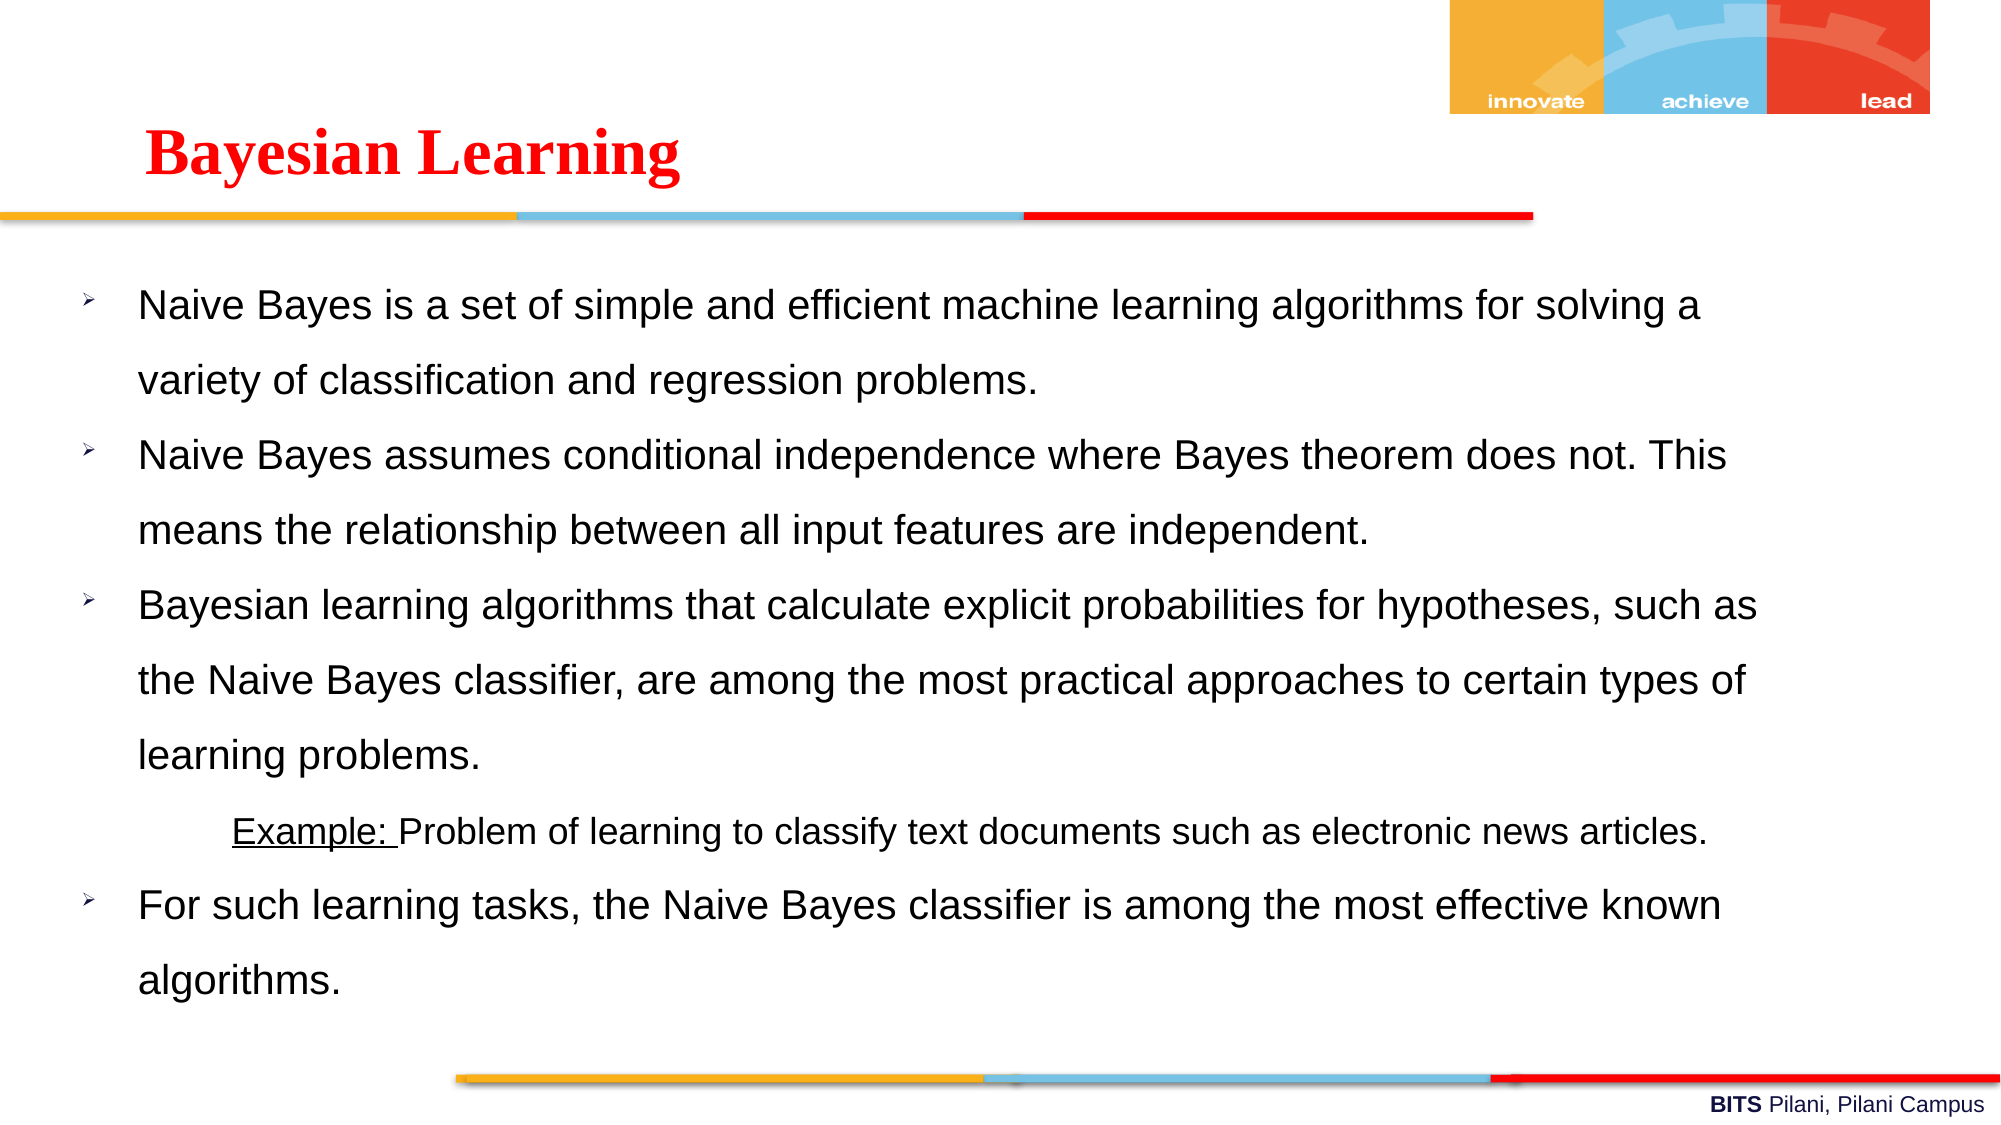

Bayesian Learning
Naive Bayes is a set of simple and efficient machine learning algorithms for solving a variety of classification and regression problems.
Naive Bayes assumes conditional independence where Bayes theorem does not. This means the relationship between all input features are independent.
Bayesian learning algorithms that calculate explicit probabilities for hypotheses, such as the Naive Bayes classifier, are among the most practical approaches to certain types of learning problems.
	Example: Problem of learning to classify text documents such as electronic news articles.
For such learning tasks, the Naive Bayes classifier is among the most effective known algorithms.